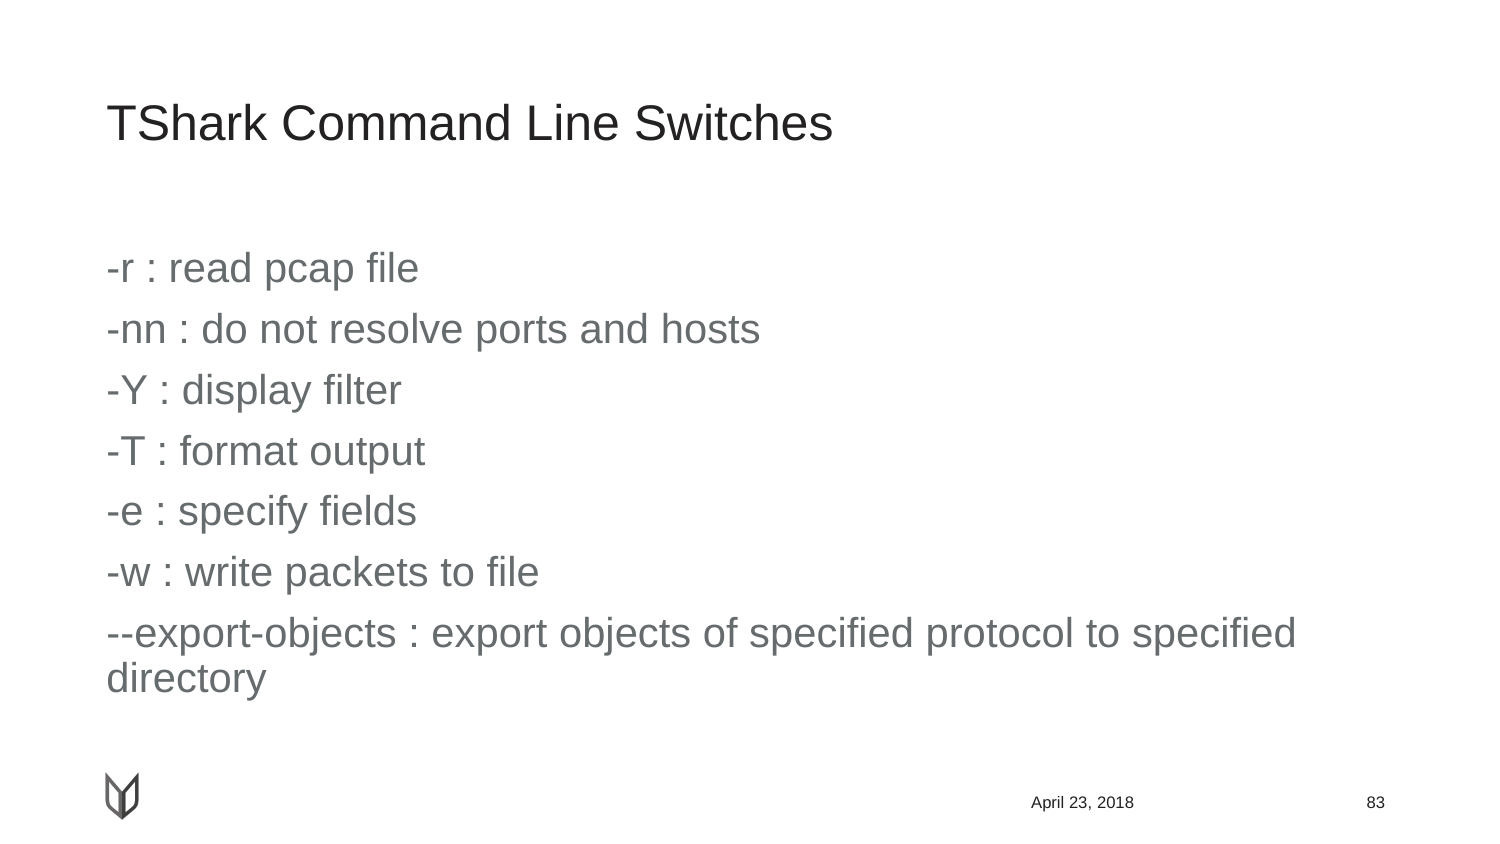

# TShark Command Line Switches
-r : read pcap file
-nn : do not resolve ports and hosts
-Y : display filter
-T : format output
-e : specify fields
-w : write packets to file
--export-objects : export objects of specified protocol to specified directory

April 23, 2018
83